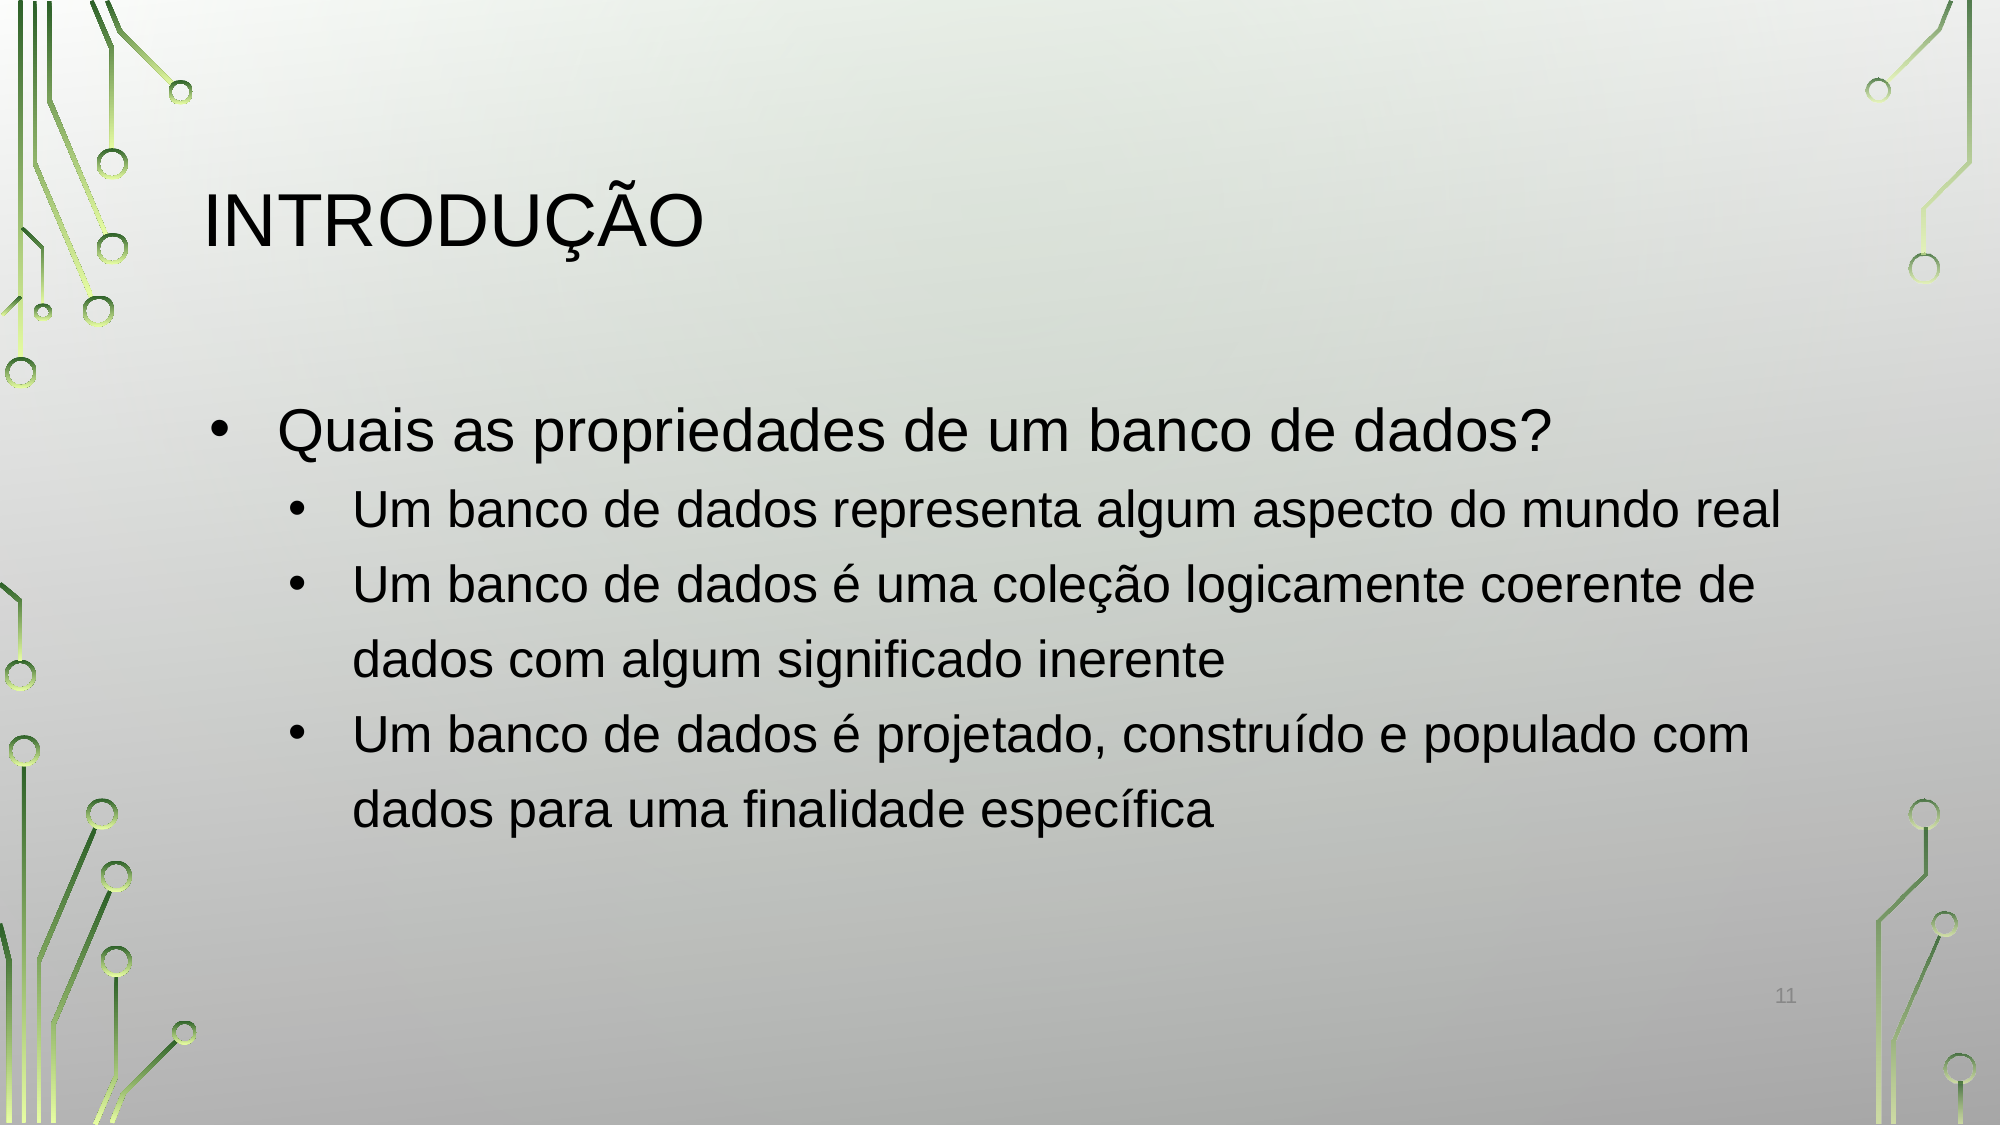

# INTRODUÇÃO
Quais as propriedades de um banco de dados?
Um banco de dados representa algum aspecto do mundo real
Um banco de dados é uma coleção logicamente coerente de dados com algum significado inerente
Um banco de dados é projetado, construído e populado com dados para uma finalidade específica
11